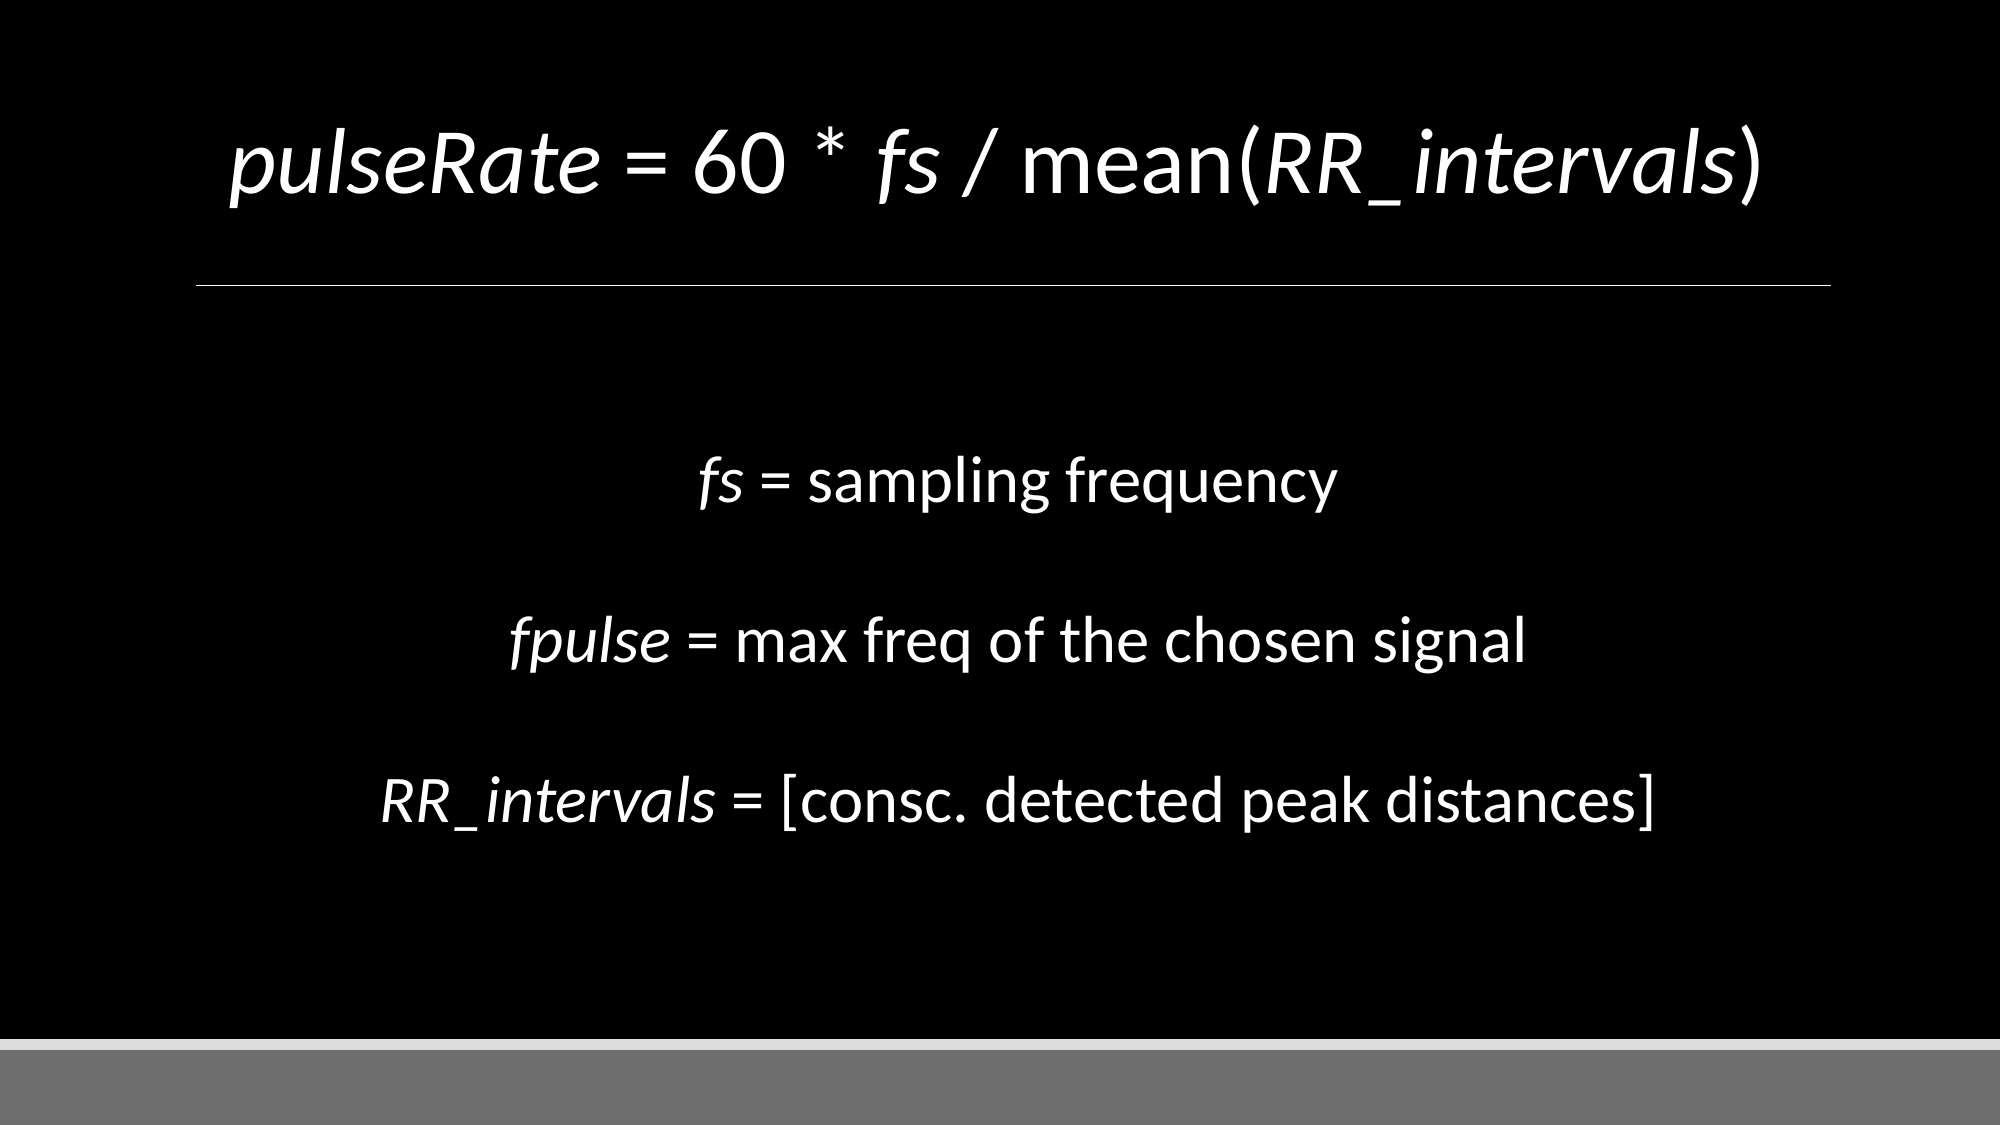

pulseRate = 60 * fs / mean(RR_intervals)
fs = sampling frequency

fpulse = max freq of the chosen signal

RR_intervals = [consc. detected peak distances]